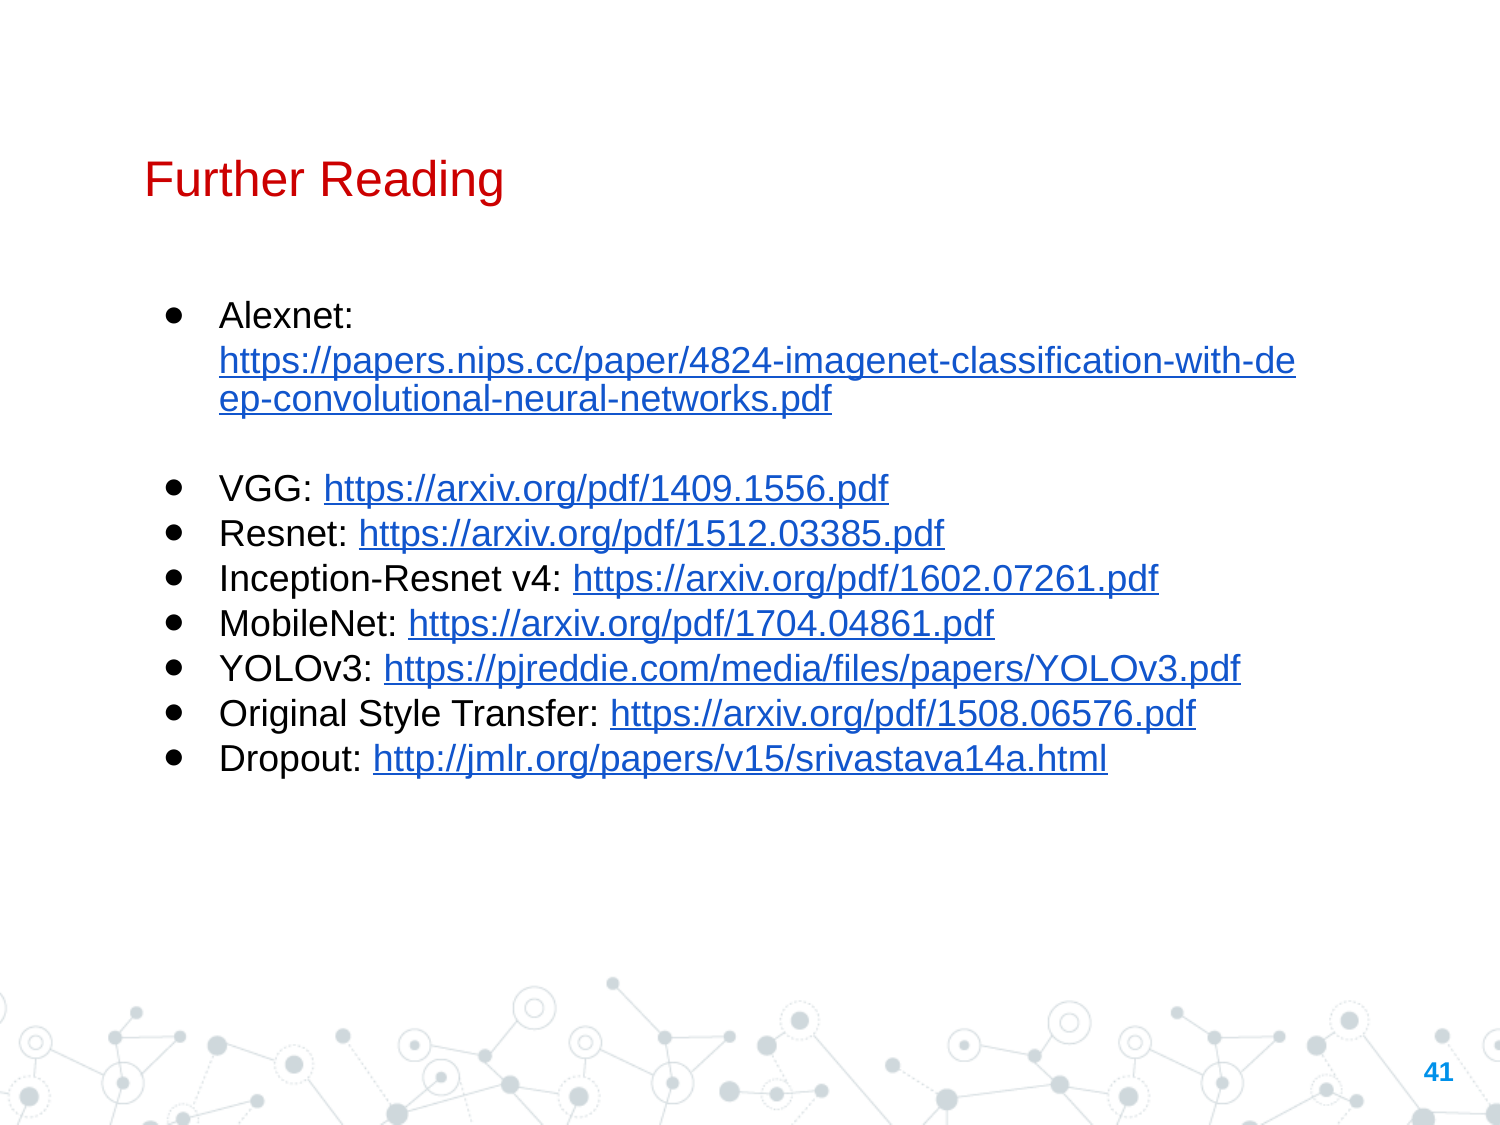

# Further Reading
Alexnet: https://papers.nips.cc/paper/4824-imagenet-classification-with-deep-convolutional-neural-networks.pdf
VGG: https://arxiv.org/pdf/1409.1556.pdf
Resnet: https://arxiv.org/pdf/1512.03385.pdf
Inception-Resnet v4: https://arxiv.org/pdf/1602.07261.pdf
MobileNet: https://arxiv.org/pdf/1704.04861.pdf
YOLOv3: https://pjreddie.com/media/files/papers/YOLOv3.pdf
Original Style Transfer: https://arxiv.org/pdf/1508.06576.pdf
Dropout: http://jmlr.org/papers/v15/srivastava14a.html

41